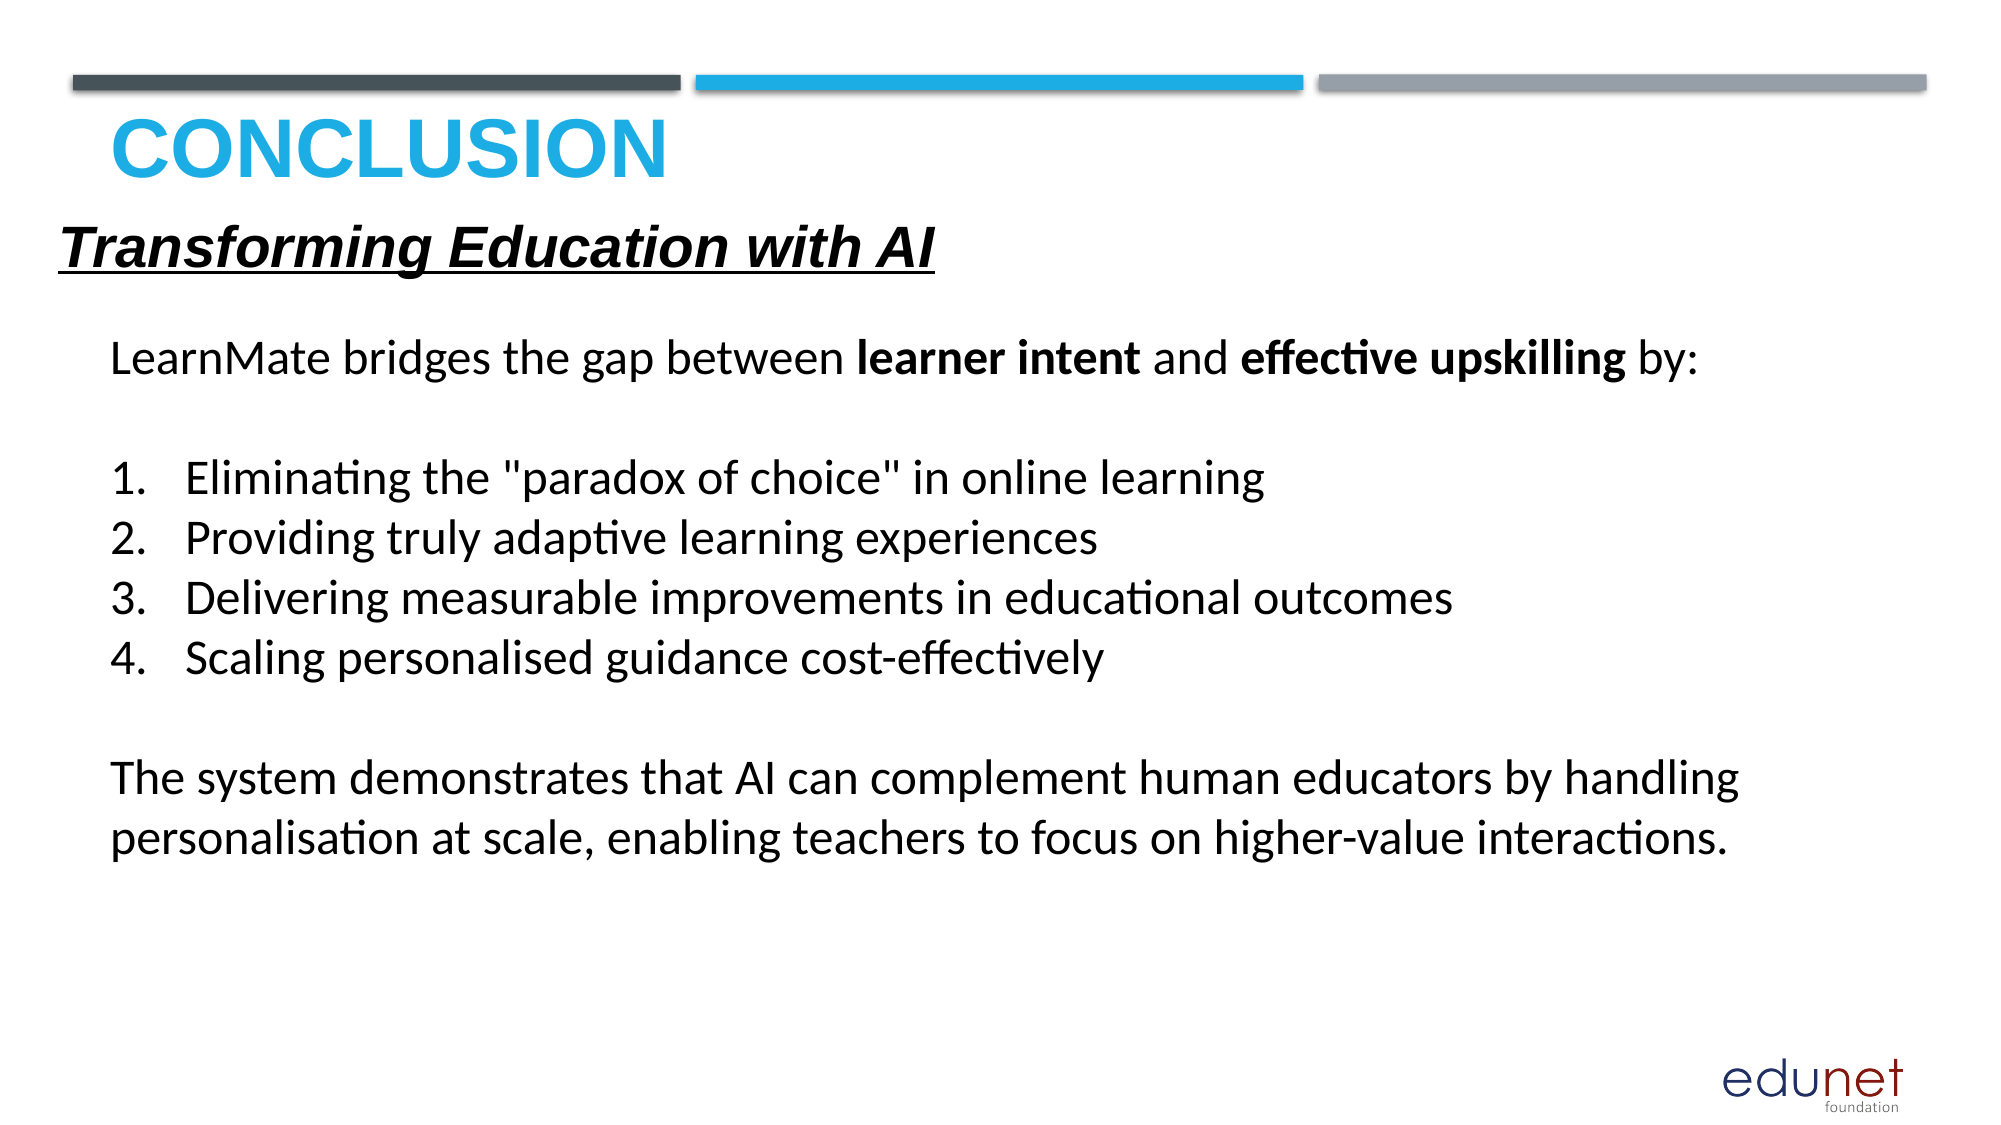

# Conclusion
Transforming Education with AI
LearnMate bridges the gap between learner intent and effective upskilling by:
Eliminating the "paradox of choice" in online learning
Providing truly adaptive learning experiences
Delivering measurable improvements in educational outcomes
Scaling personalised guidance cost-effectively

The system demonstrates that AI can complement human educators by handling personalisation at scale, enabling teachers to focus on higher-value interactions.